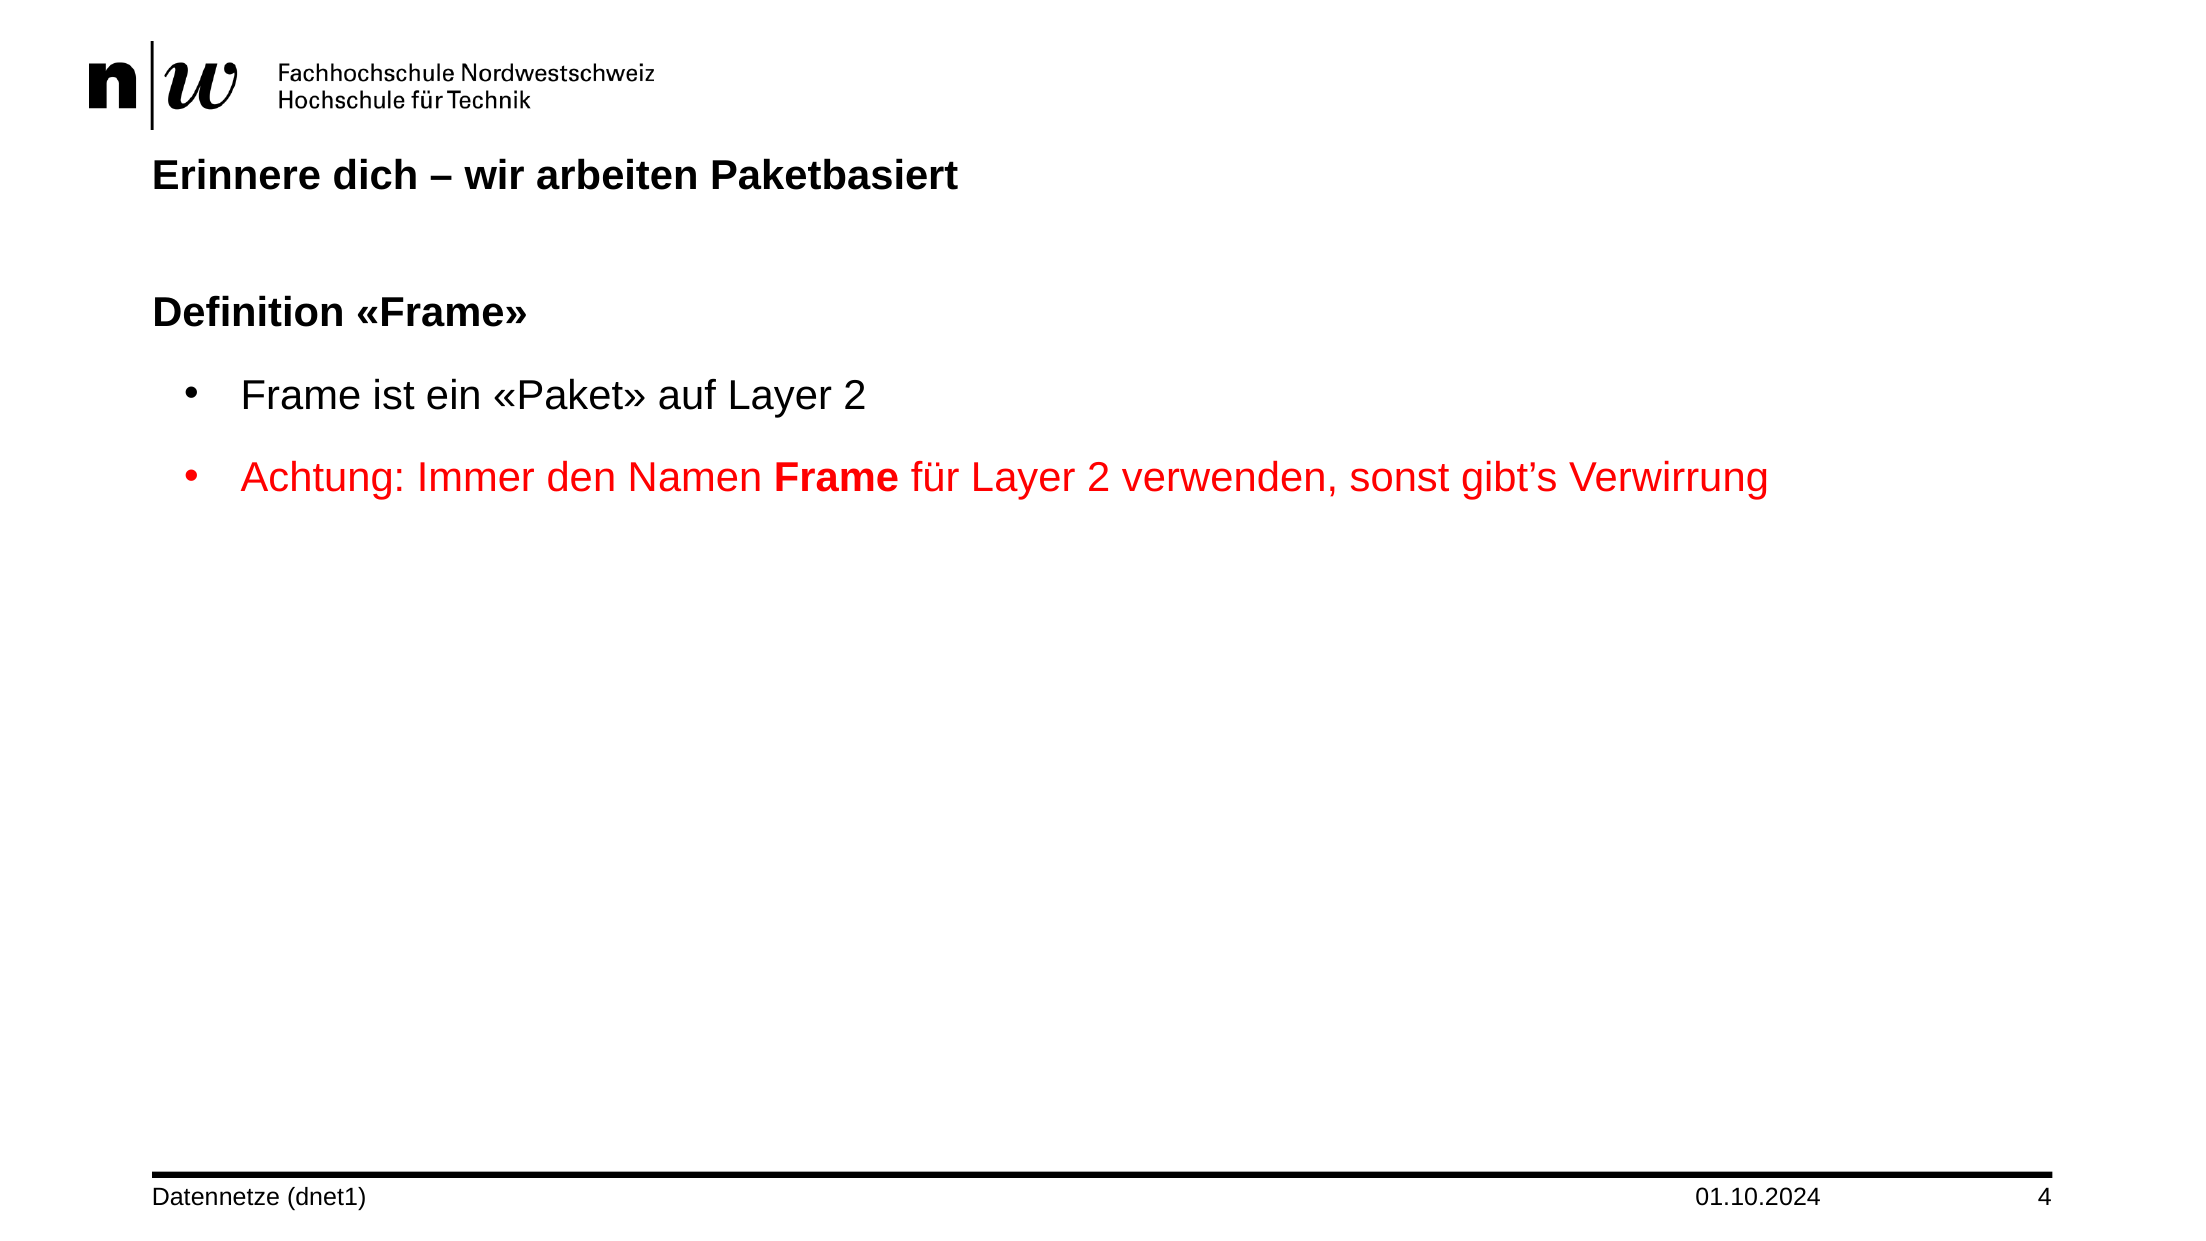

# Erinnere dich – wir arbeiten Paketbasiert
Definition «Frame»
Frame ist ein «Paket» auf Layer 2
Achtung: Immer den Namen Frame für Layer 2 verwenden, sonst gibt’s Verwirrung

Datennetze (dnet1)
01.10.2024
4